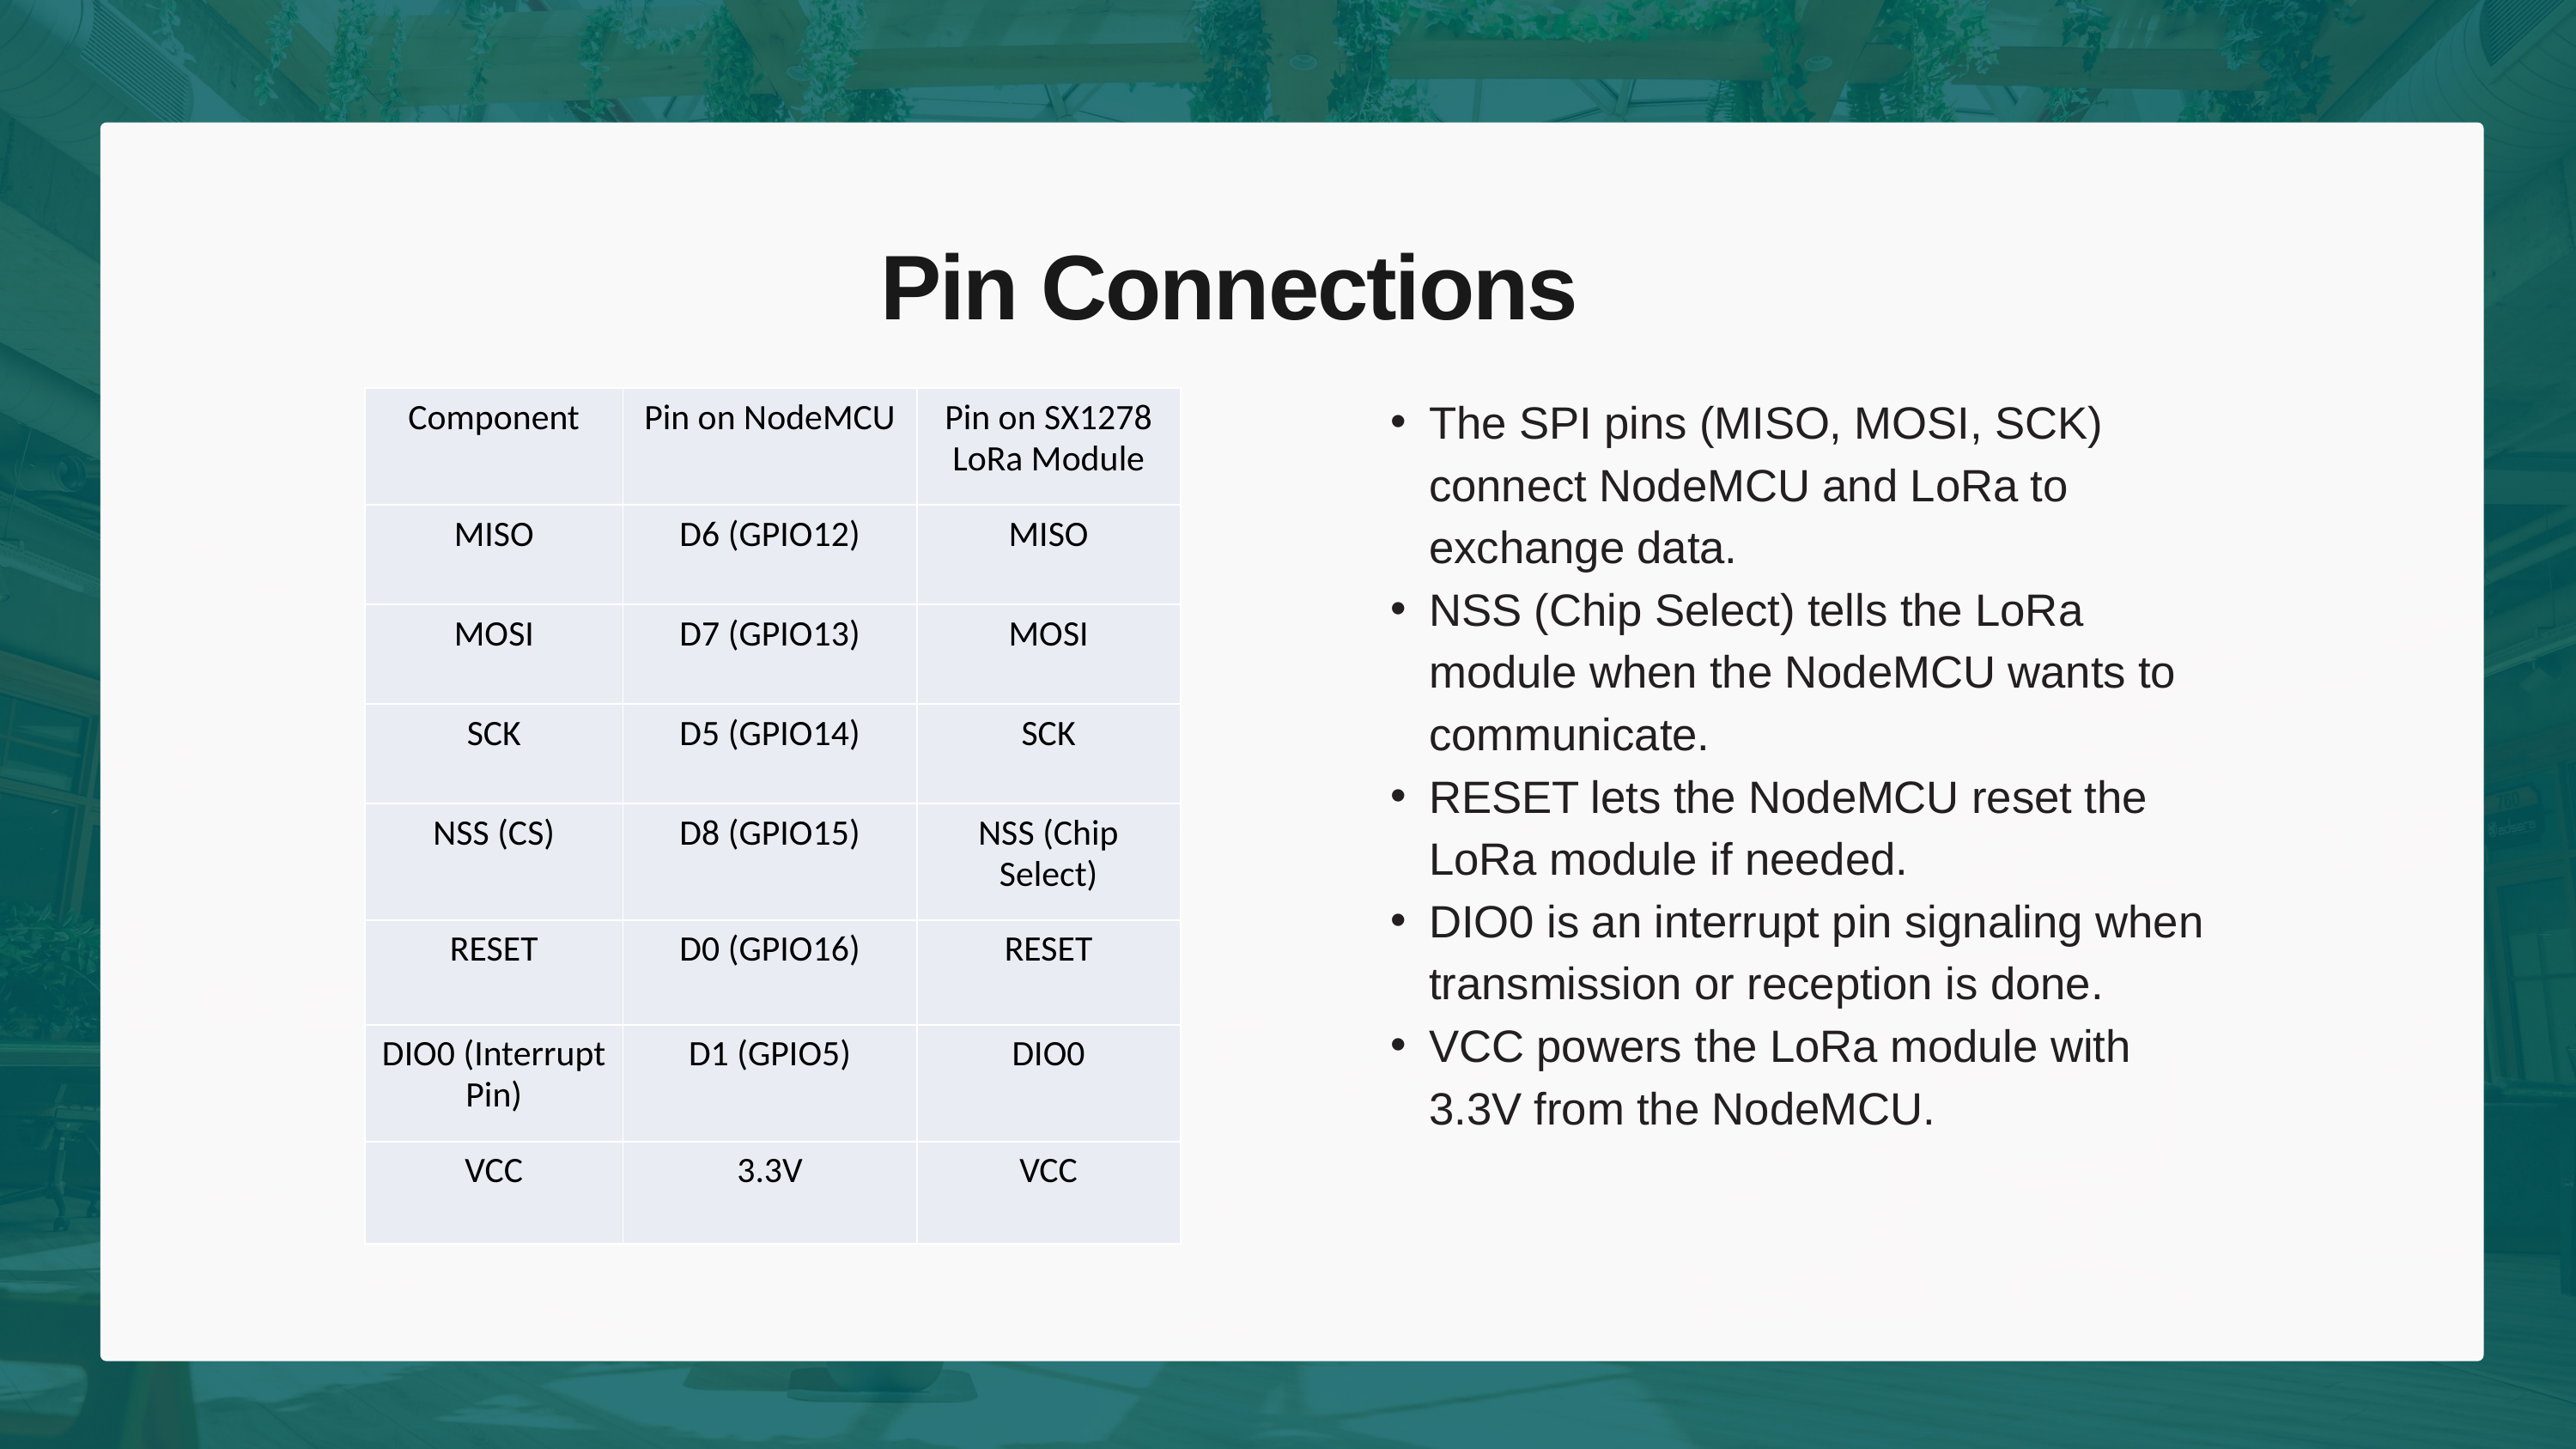

Pin Connections
The SPI pins (MISO, MOSI, SCK) connect NodeMCU and LoRa to exchange data.
NSS (Chip Select) tells the LoRa module when the NodeMCU wants to communicate.
RESET lets the NodeMCU reset the LoRa module if needed.
DIO0 is an interrupt pin signaling when transmission or reception is done.
VCC powers the LoRa module with 3.3V from the NodeMCU.

| Component | Pin on NodeMCU | Pin on SX1278 LoRa Module |
| --- | --- | --- |
| MISO | D6 (GPIO12) | MISO |
| MOSI | D7 (GPIO13) | MOSI |
| SCK | D5 (GPIO14) | SCK |
| NSS (CS) | D8 (GPIO15) | NSS (Chip Select) |
| RESET | D0 (GPIO16) | RESET |
| DIO0 (Interrupt Pin) | D1 (GPIO5) | DIO0 |
| VCC | 3.3V | VCC |